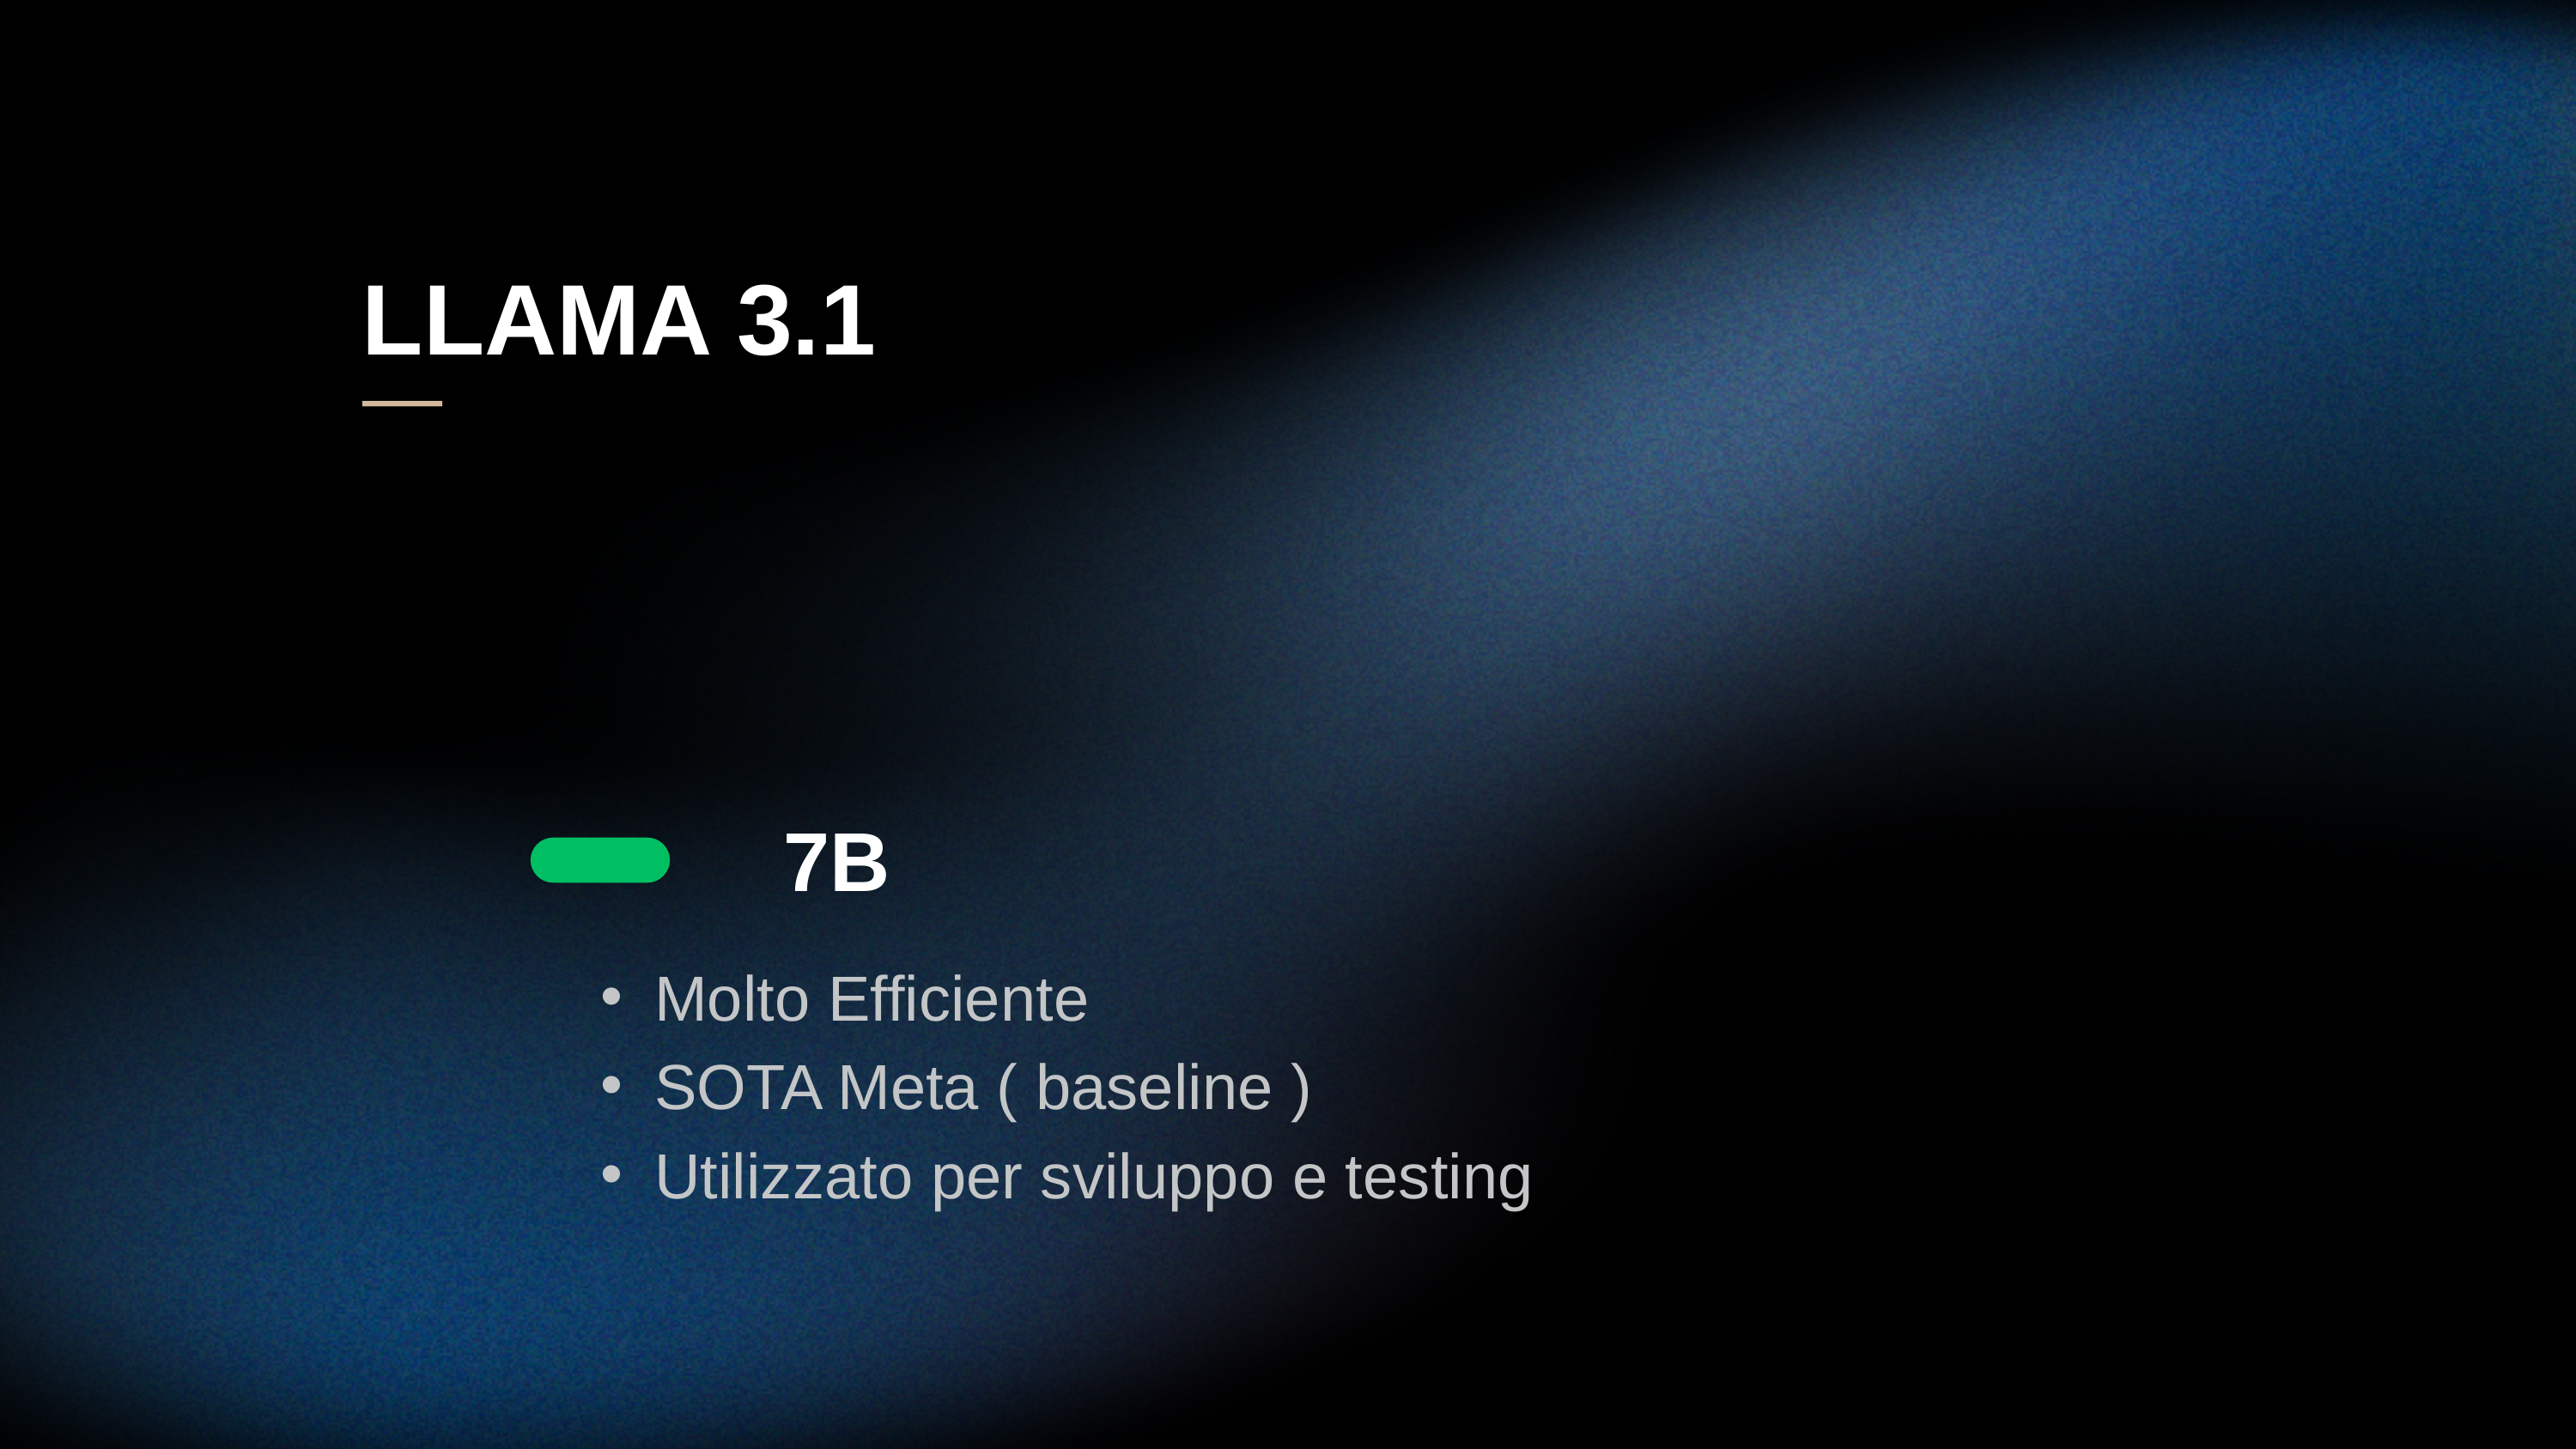

LLAMA 3.1

7B

Molto Efficiente
SOTA Meta ( baseline )
Utilizzato per sviluppo e testing